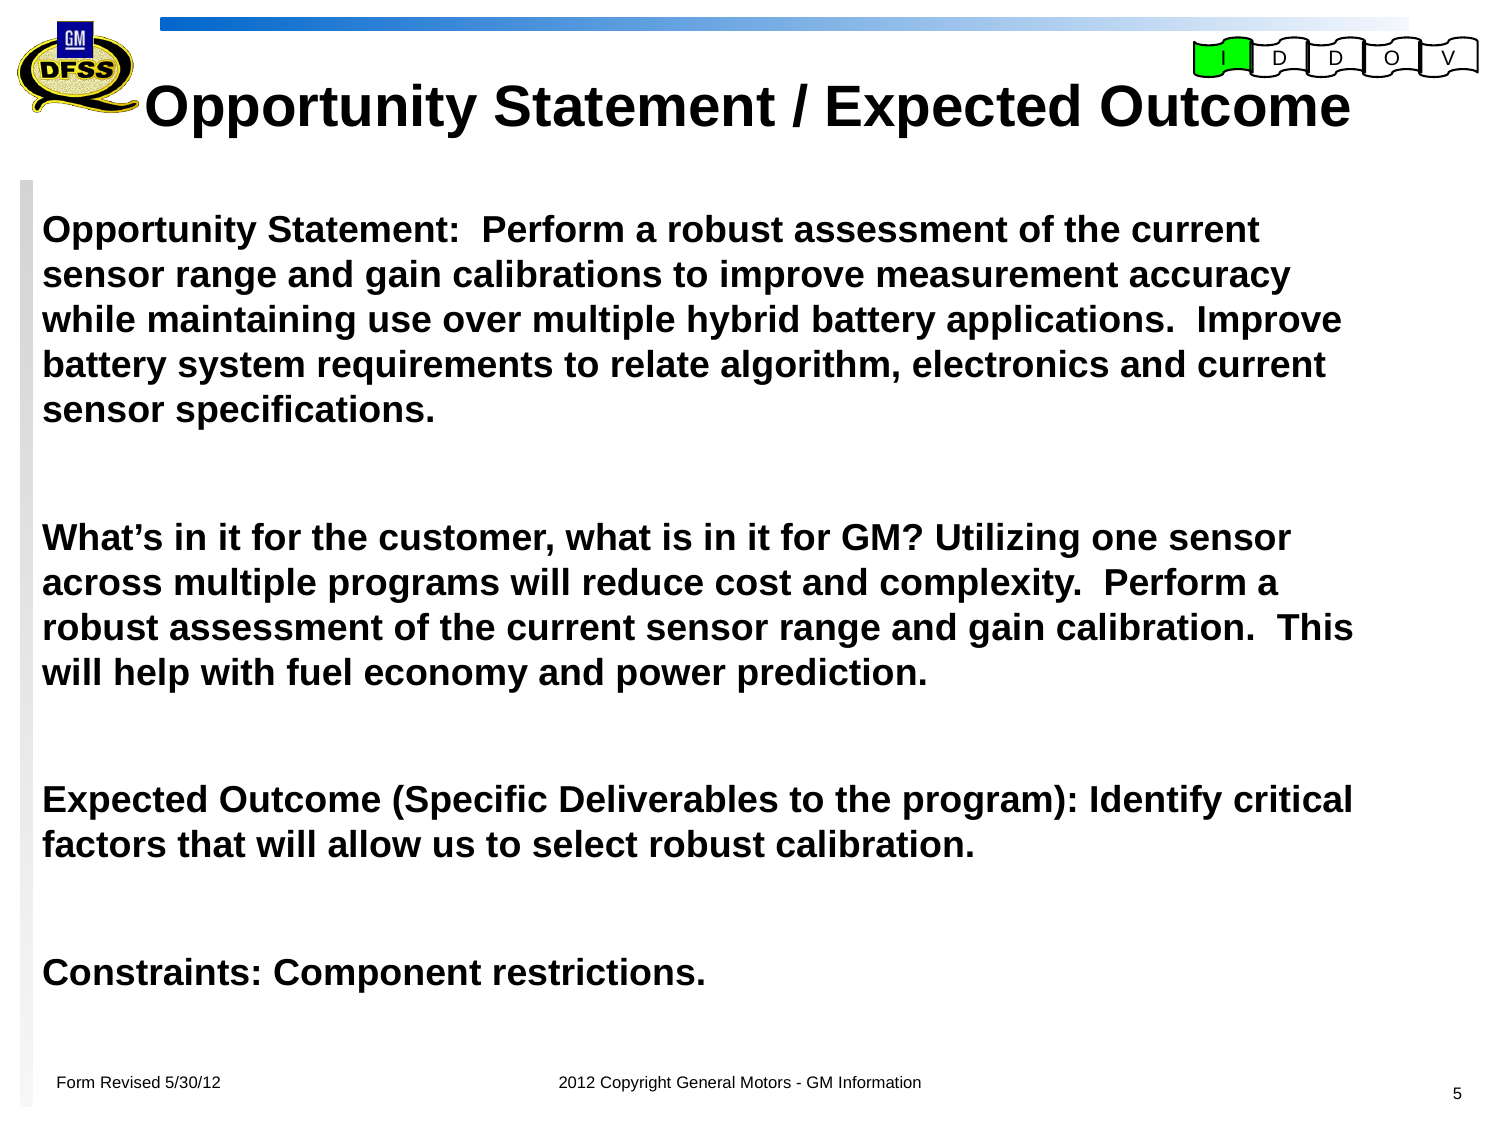

I
D
D
O
V
Opportunity Statement / Expected Outcome
Opportunity Statement:  Perform a robust assessment of the current sensor range and gain calibrations to improve measurement accuracy while maintaining use over multiple hybrid battery applications.  Improve battery system requirements to relate algorithm, electronics and current sensor specifications.

What’s in it for the customer, what is in it for GM? Utilizing one sensor across multiple programs will reduce cost and complexity.  Perform a robust assessment of the current sensor range and gain calibration.  This will help with fuel economy and power prediction.

Expected Outcome (Specific Deliverables to the program): Identify critical factors that will allow us to select robust calibration.

Constraints: Component restrictions.
Form Revised 5/30/12
2012 Copyright General Motors - GM Information
5